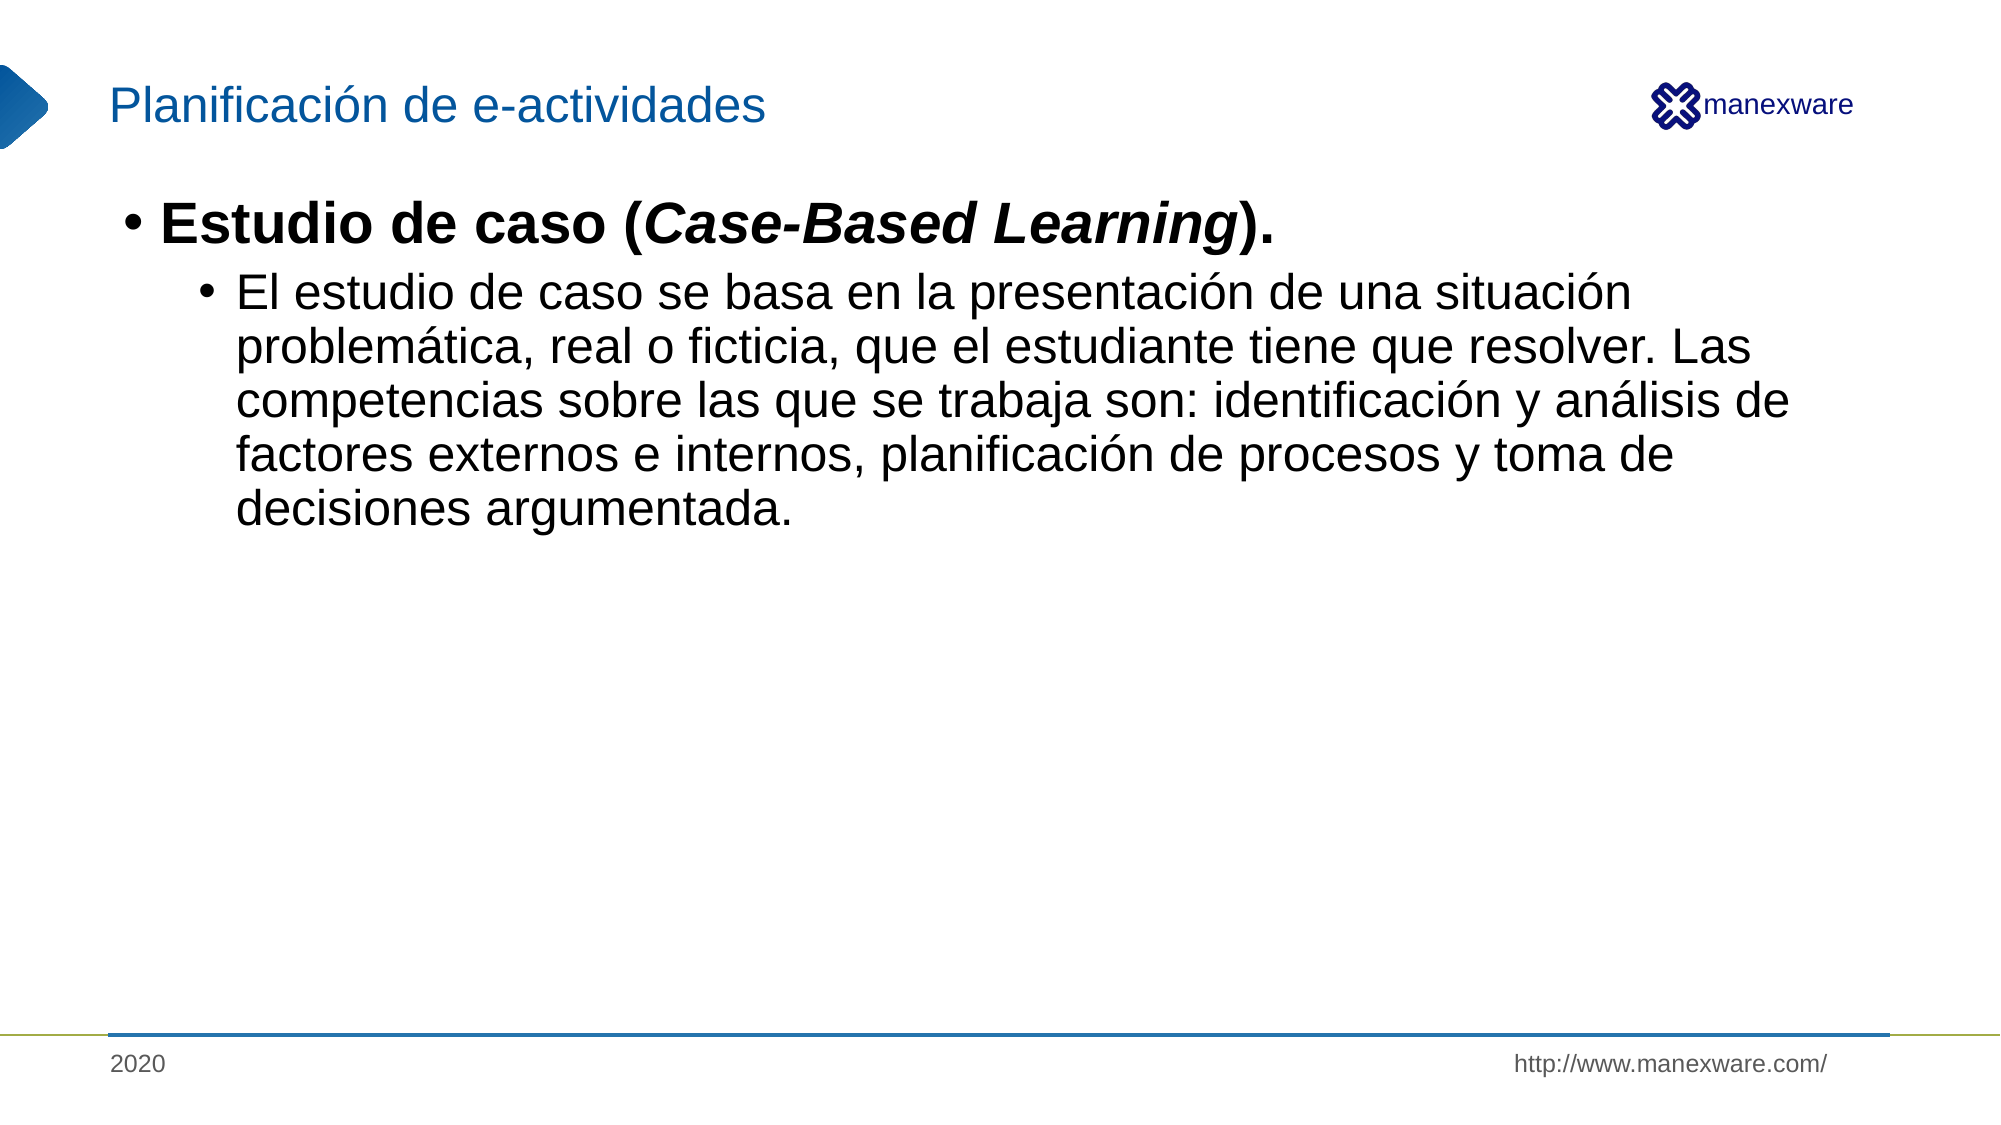

# Planificación de e-actividades
Estudio de caso (Case-Based Learning).
El estudio de caso se basa en la presentación de una situación problemática, real o ficticia, que el estudiante tiene que resolver. Las competencias sobre las que se trabaja son: identificación y análisis de factores externos e internos, planificación de procesos y toma de decisiones argumentada.